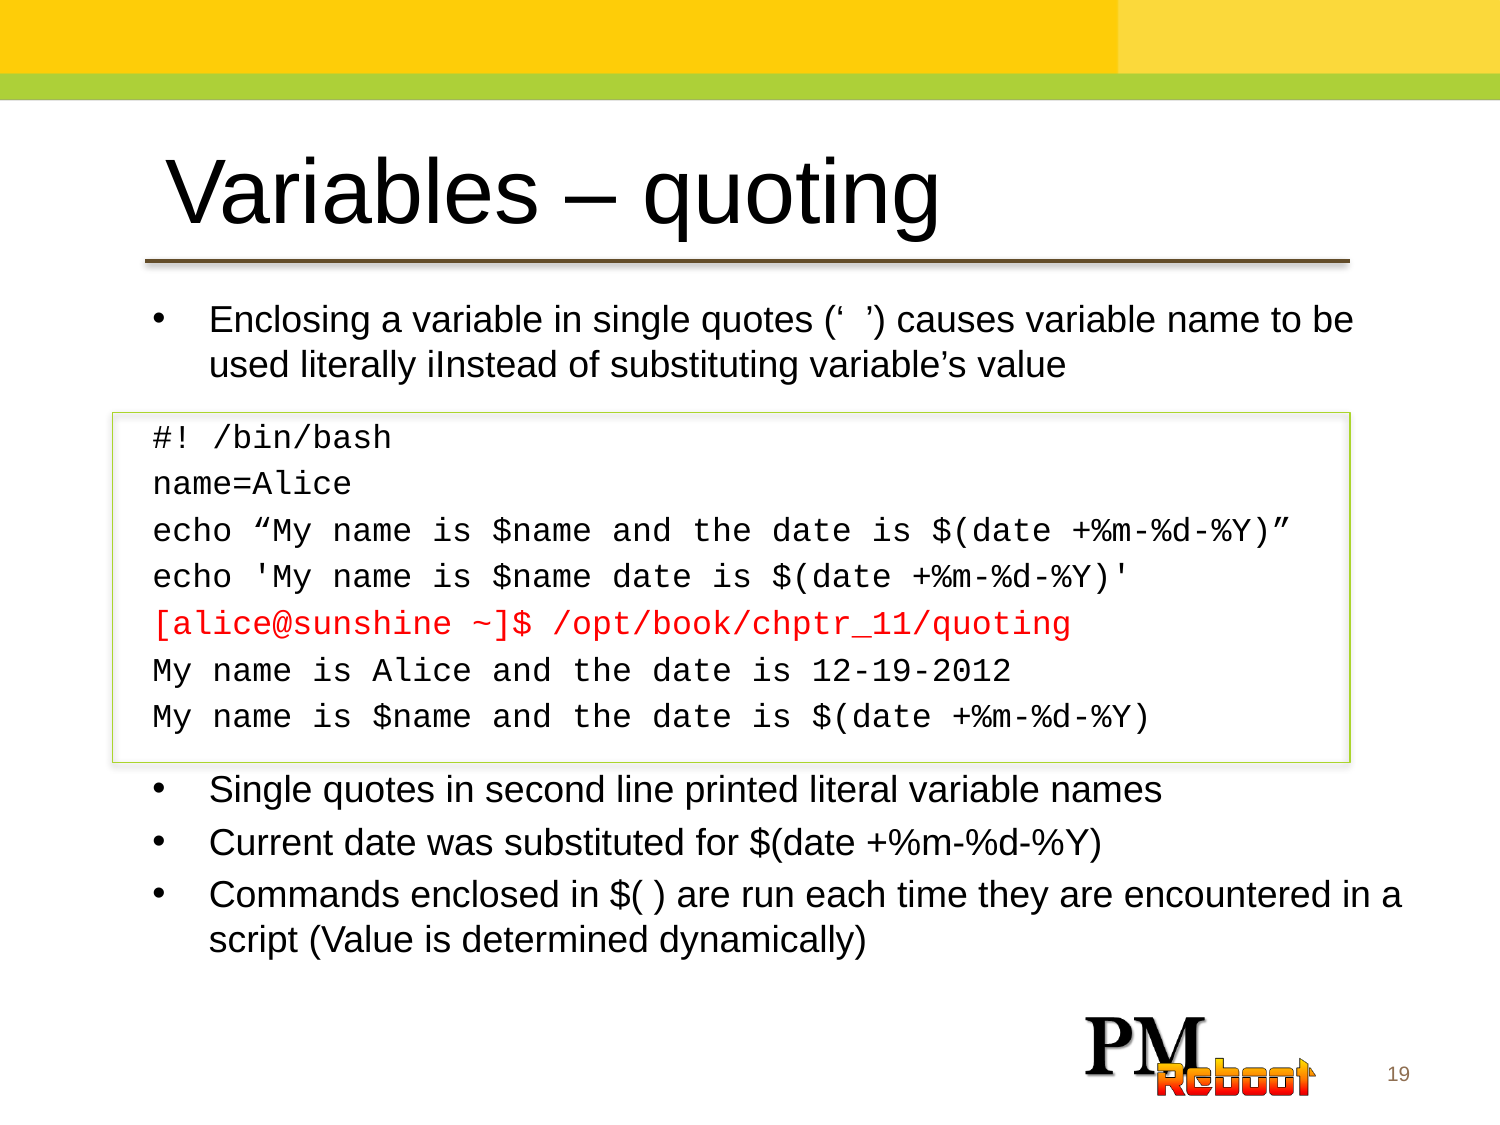

Variables – quoting
Enclosing a variable in single quotes (‘  ’) causes variable name to be used literally iInstead of substituting variable’s value

#! /bin/bash
name=Alice
echo “My name is $name and the date is $(date +%m-%d-%Y)”
echo 'My name is $name date is $(date +%m-%d-%Y)'
[alice@sunshine ~]$ /opt/book/chptr_11/quoting
My name is Alice and the date is 12-19-2012
My name is $name and the date is $(date +%m-%d-%Y)

Single quotes in second line printed literal variable names
Current date was substituted for $(date +%m-%d-%Y)
Commands enclosed in $( ) are run each time they are encountered in a script (Value is determined dynamically)

19